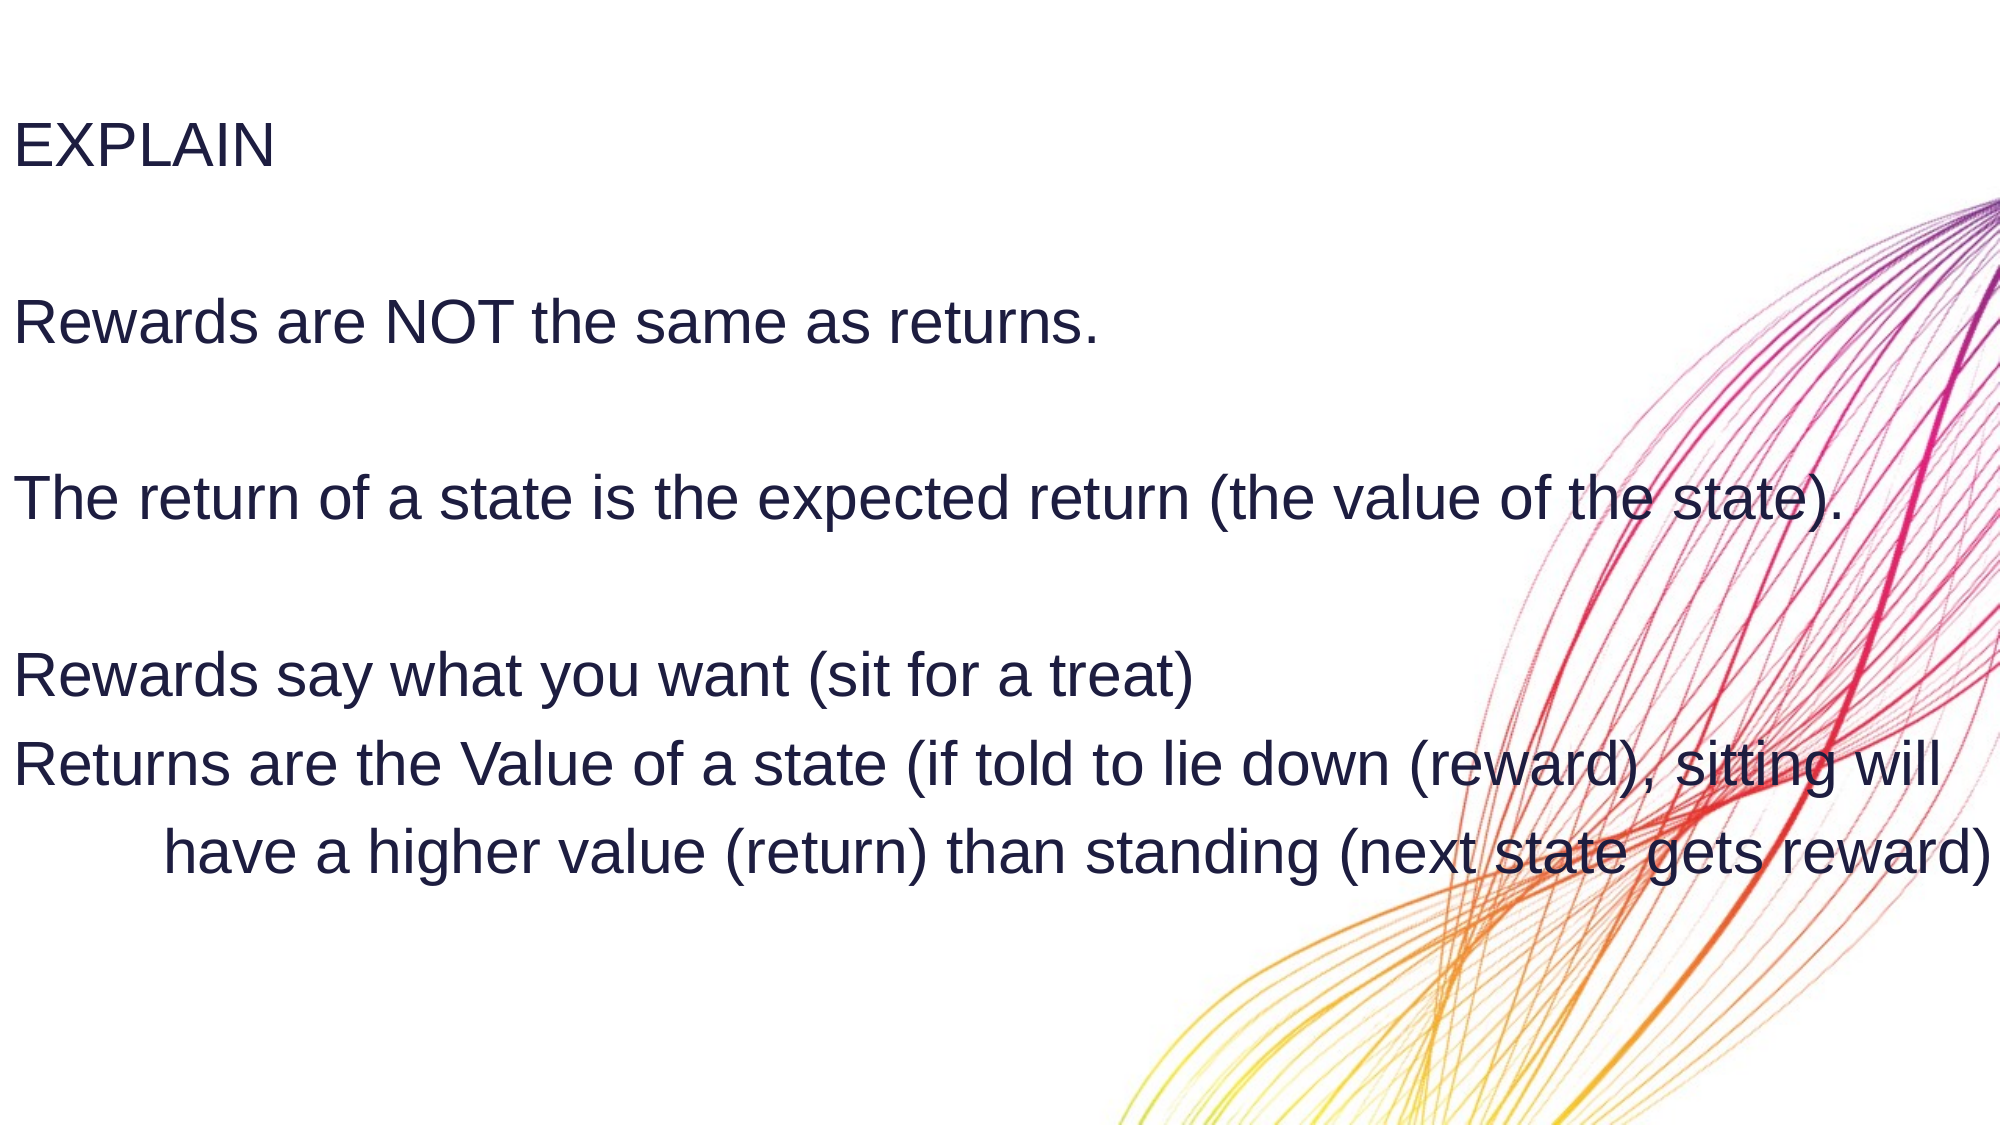

EXPLAIN

Rewards are NOT the same as returns.

The return of a state is the expected return (the value of the state).

Rewards say what you want (sit for a treat)
Returns are the Value of a state (if told to lie down (reward), sitting will
	have a higher value (return) than standing (next state gets reward)